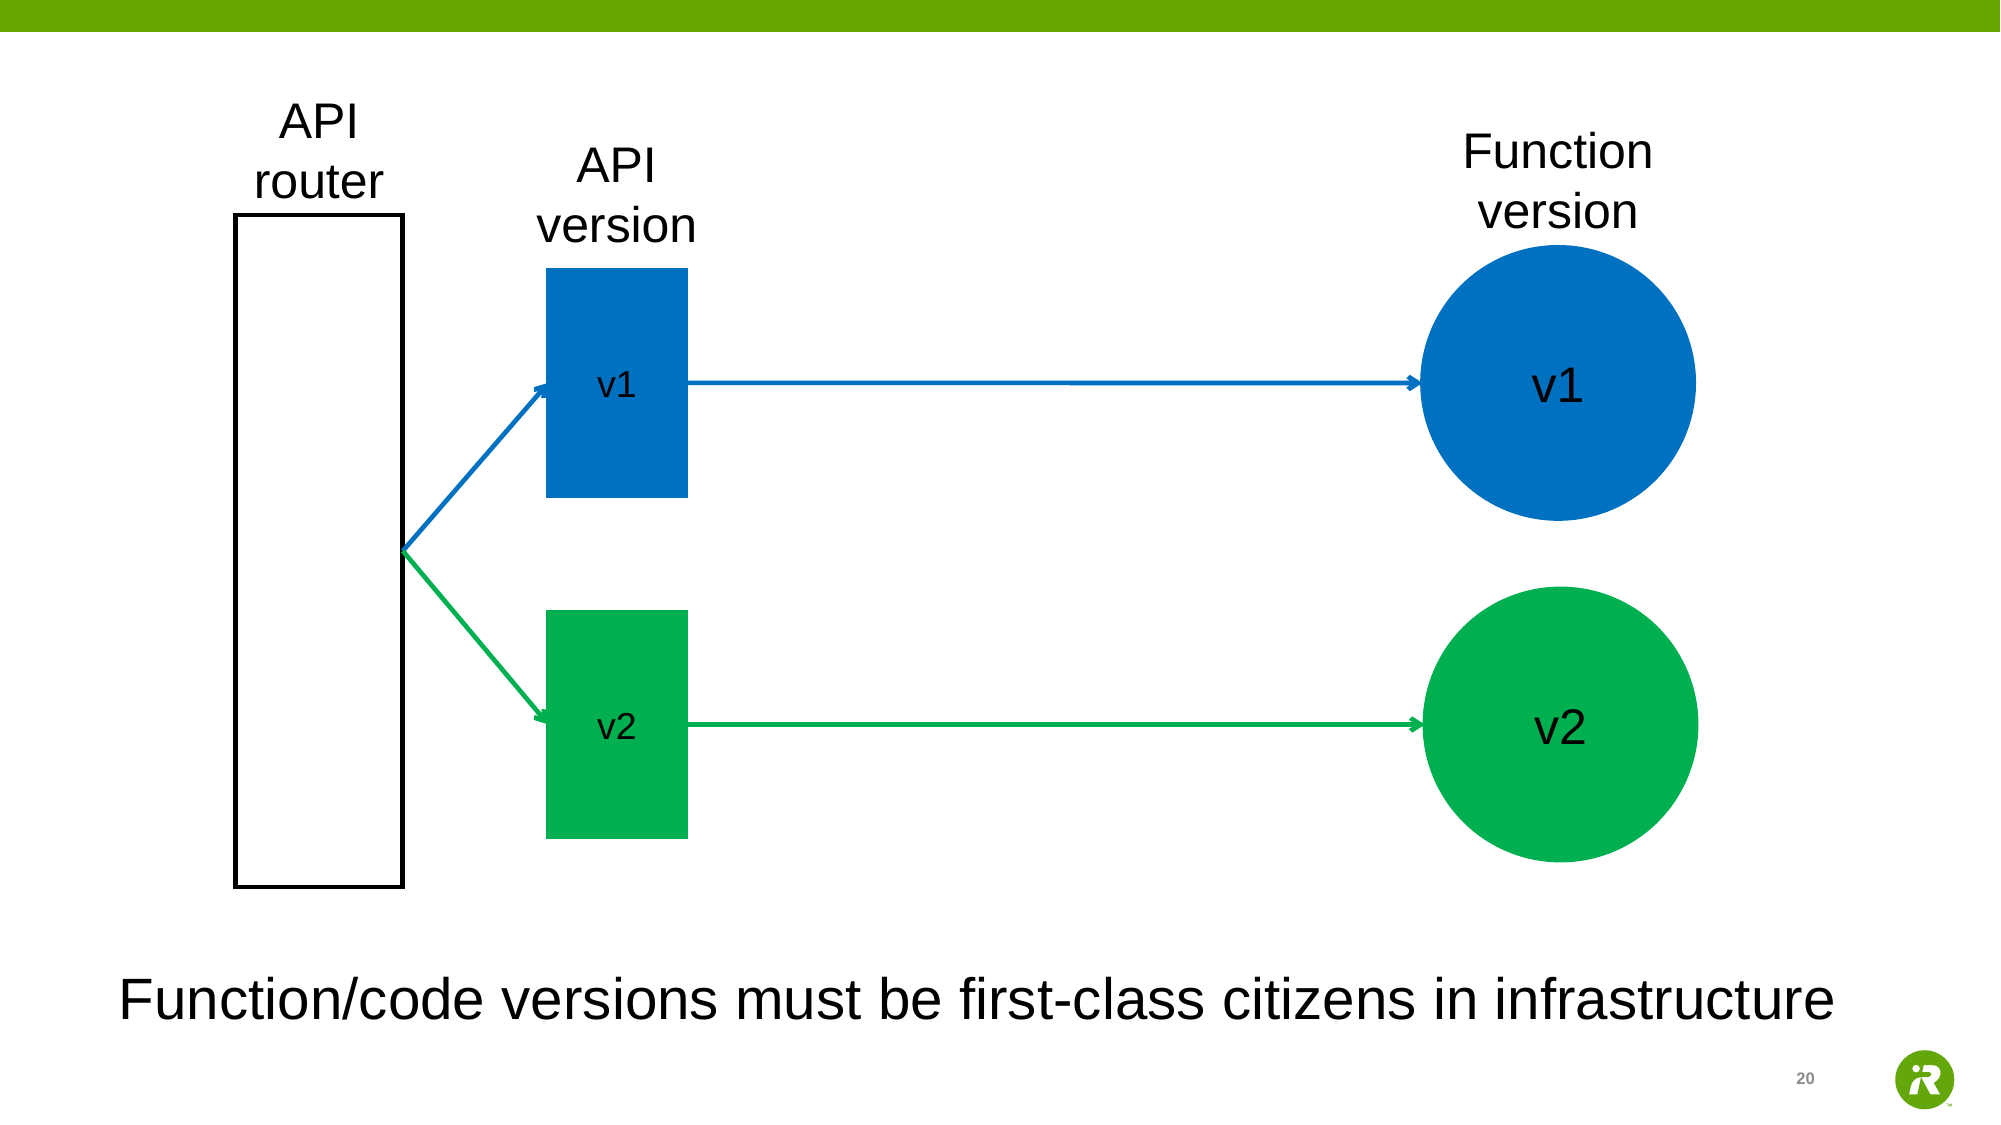

API
router
Function
version
API
version

v1
v1
v2
v2
Function/code versions must be first-class citizens in infrastructure